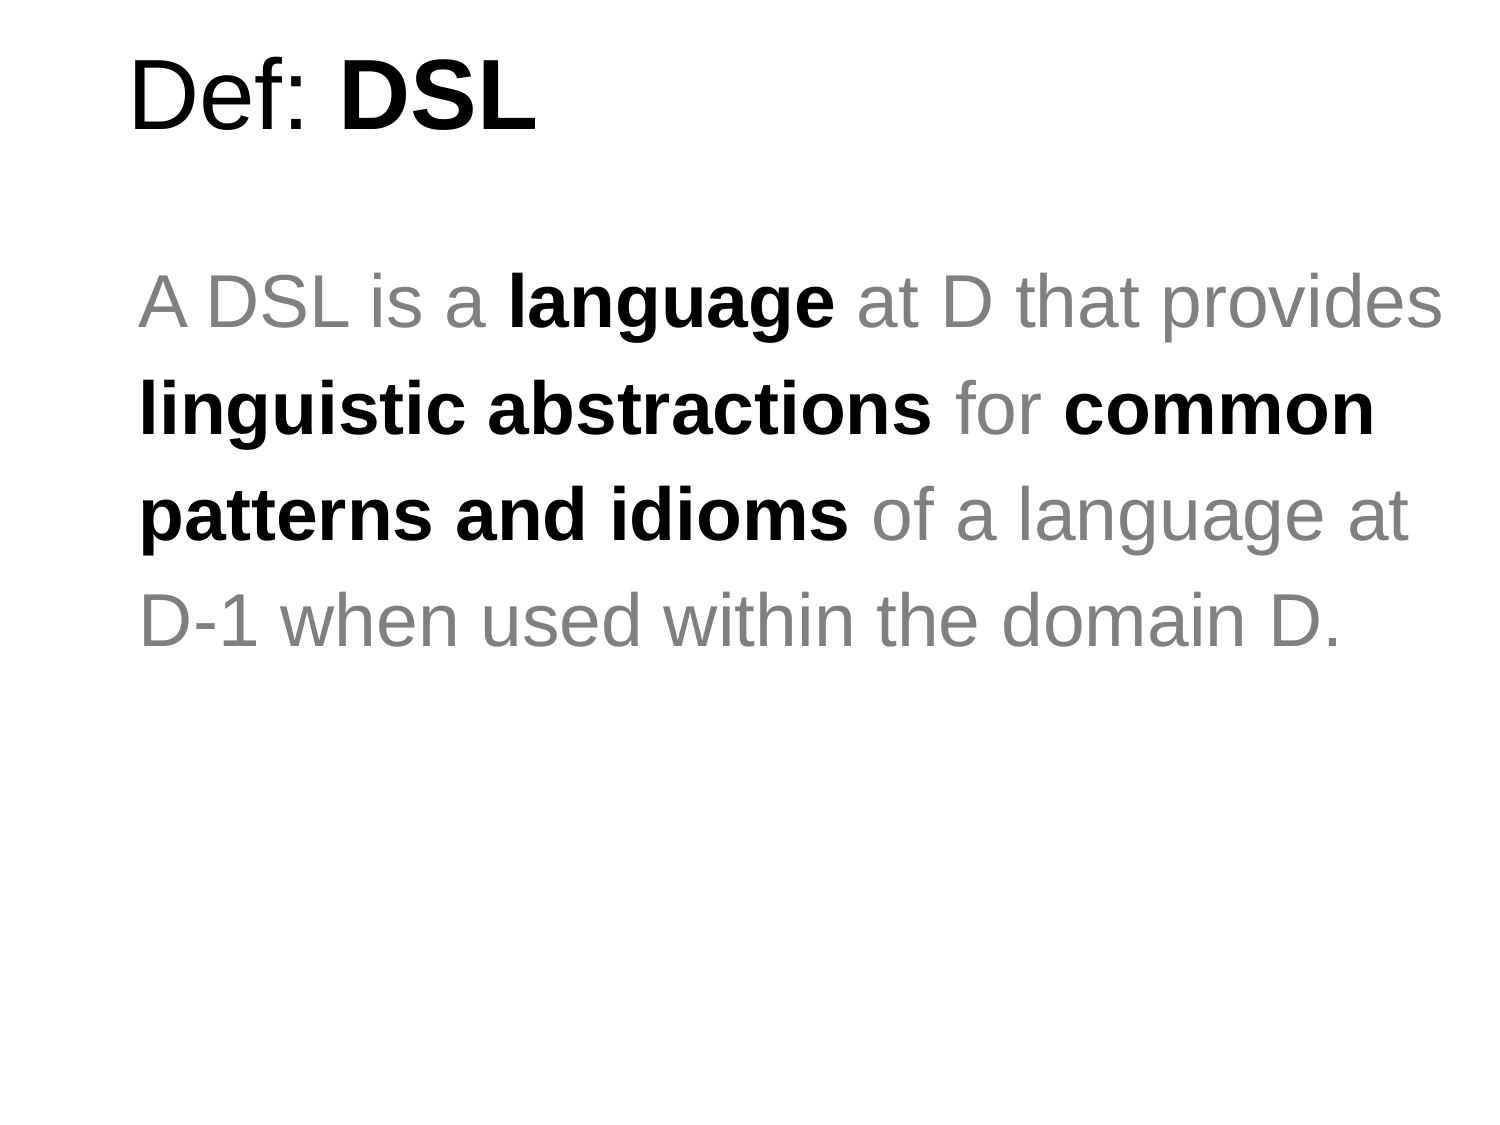

Def: DSL
A DSL is a language at D that provides linguistic abstractions for common patterns and idioms of a language at D-1 when used within the domain D.